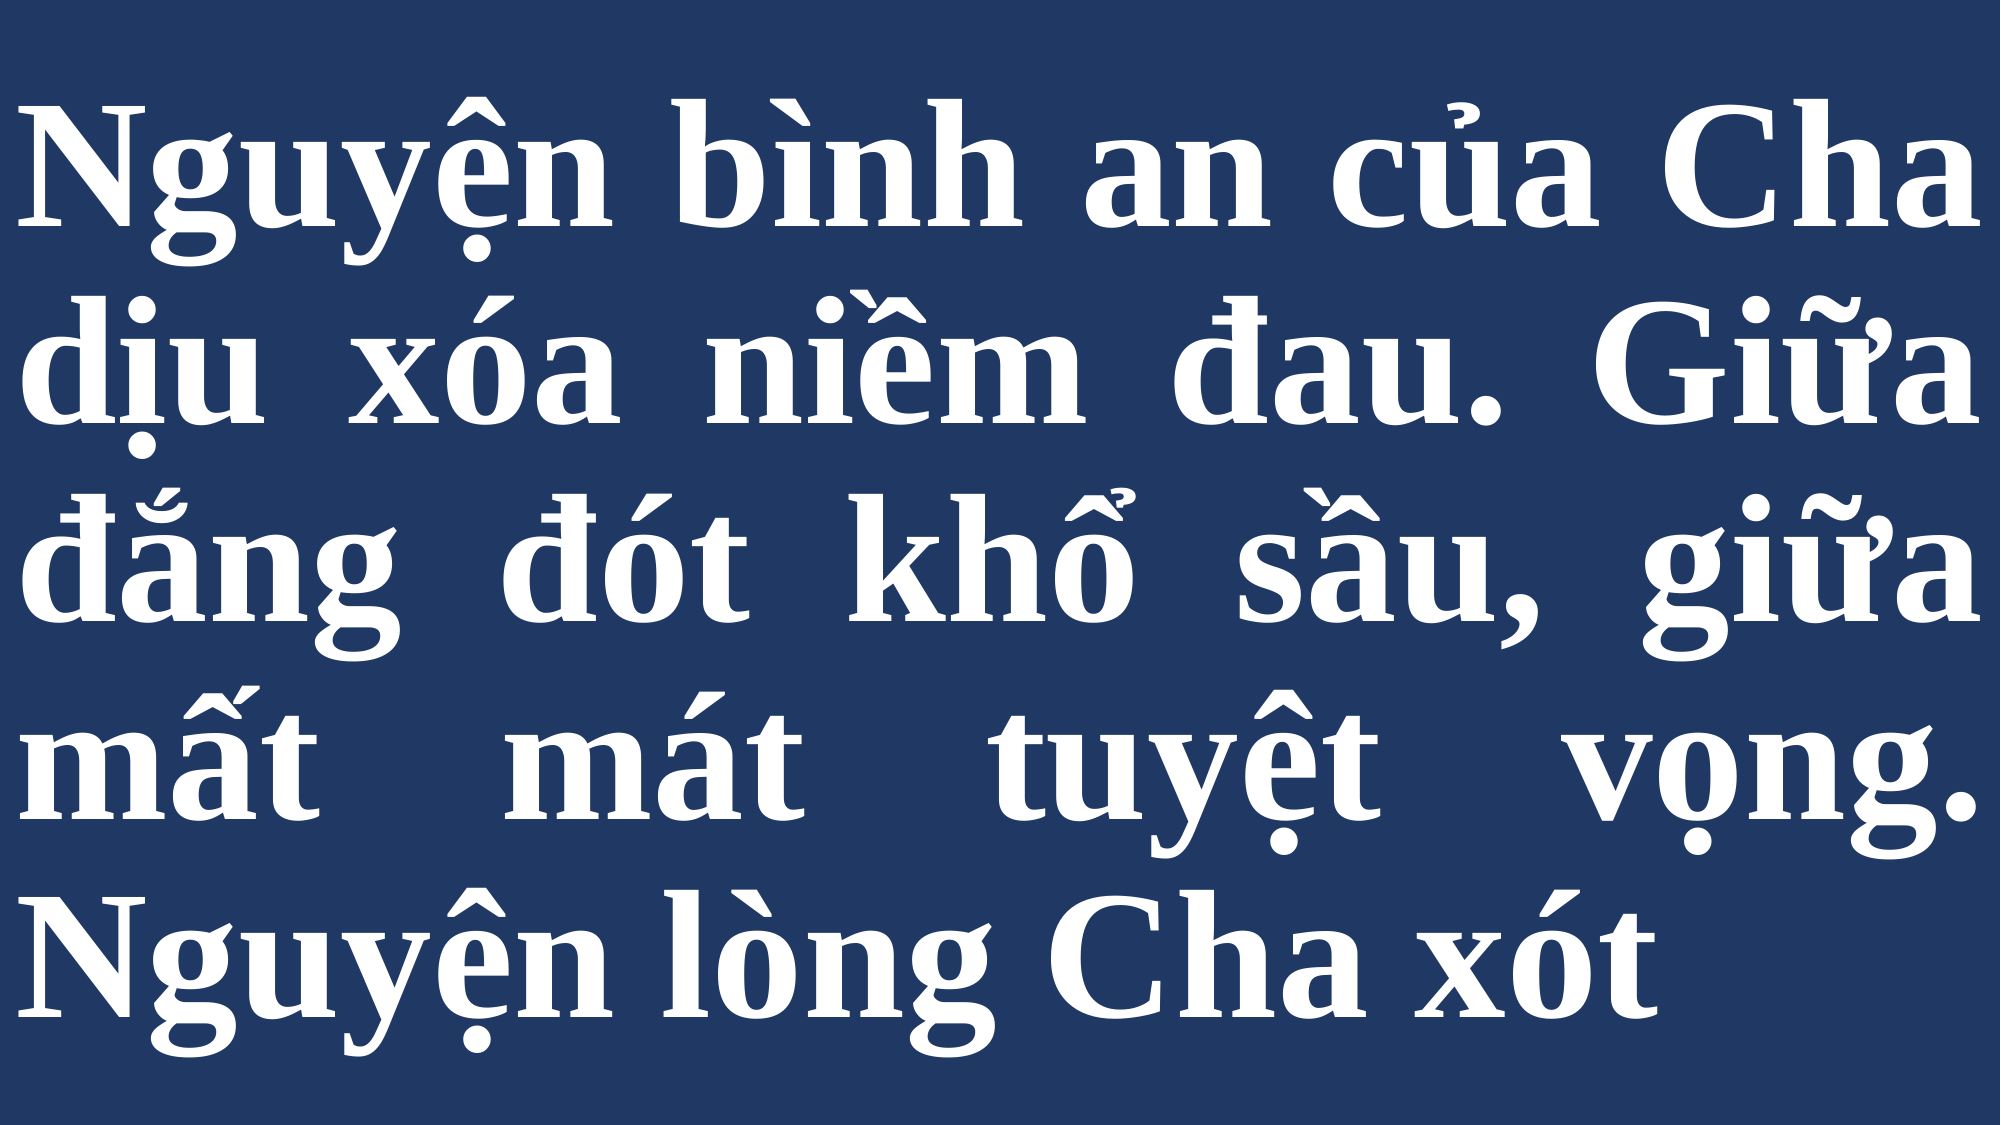

# Nguyện bình an của Cha dịu xóa niềm đau. Giữa đắng đót khổ sầu, giữa mất mát tuyệt vọng. Nguyện lòng Cha xót